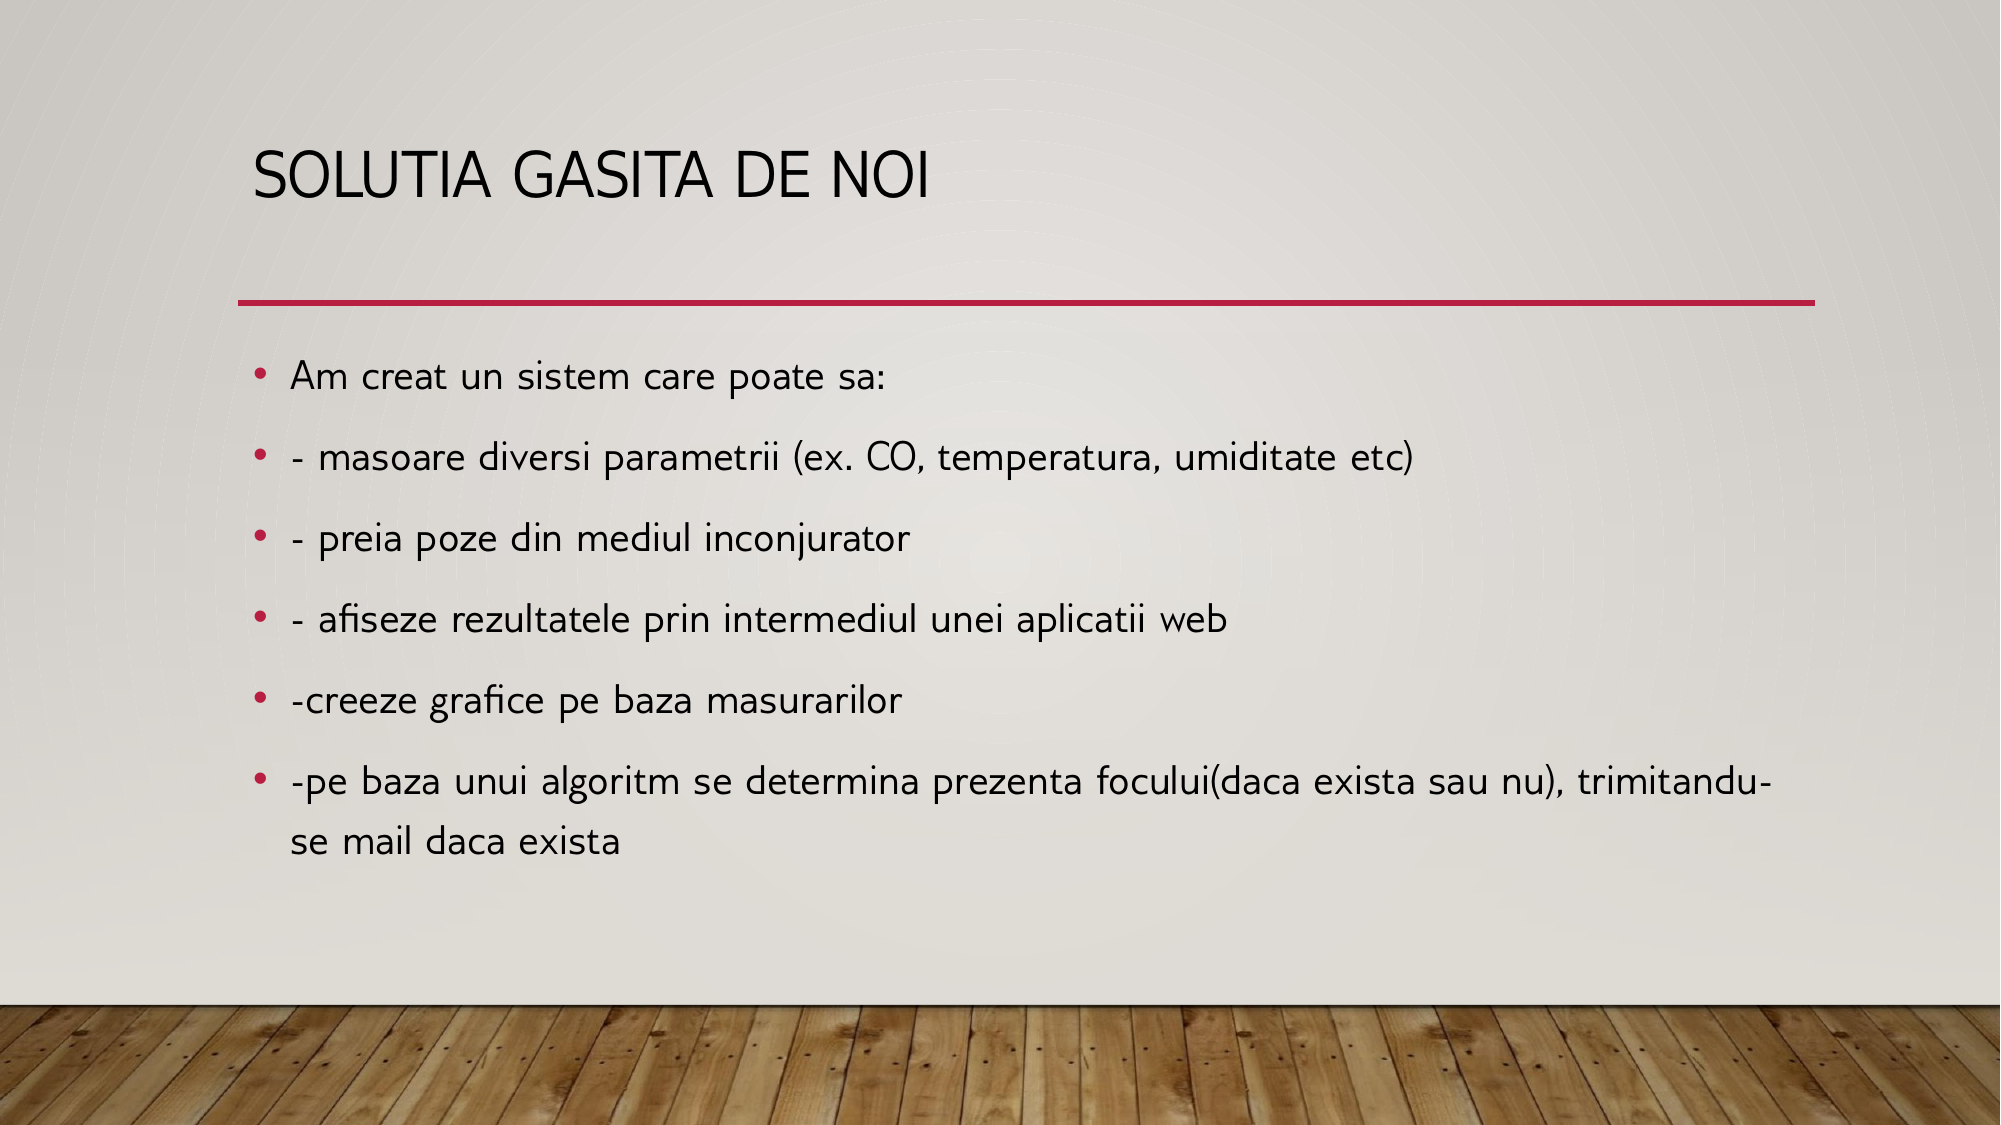

# SOLUTIA GASITA DE NOI
Am creat un sistem care poate sa:
- masoare diversi parametrii (ex. CO, temperatura, umiditate etc)
- preia poze din mediul inconjurator
- afiseze rezultatele prin intermediul unei aplicatii web
-creeze grafice pe baza masurarilor
-pe baza unui algoritm se determina prezenta focului(daca exista sau nu), trimitandu-se mail daca exista